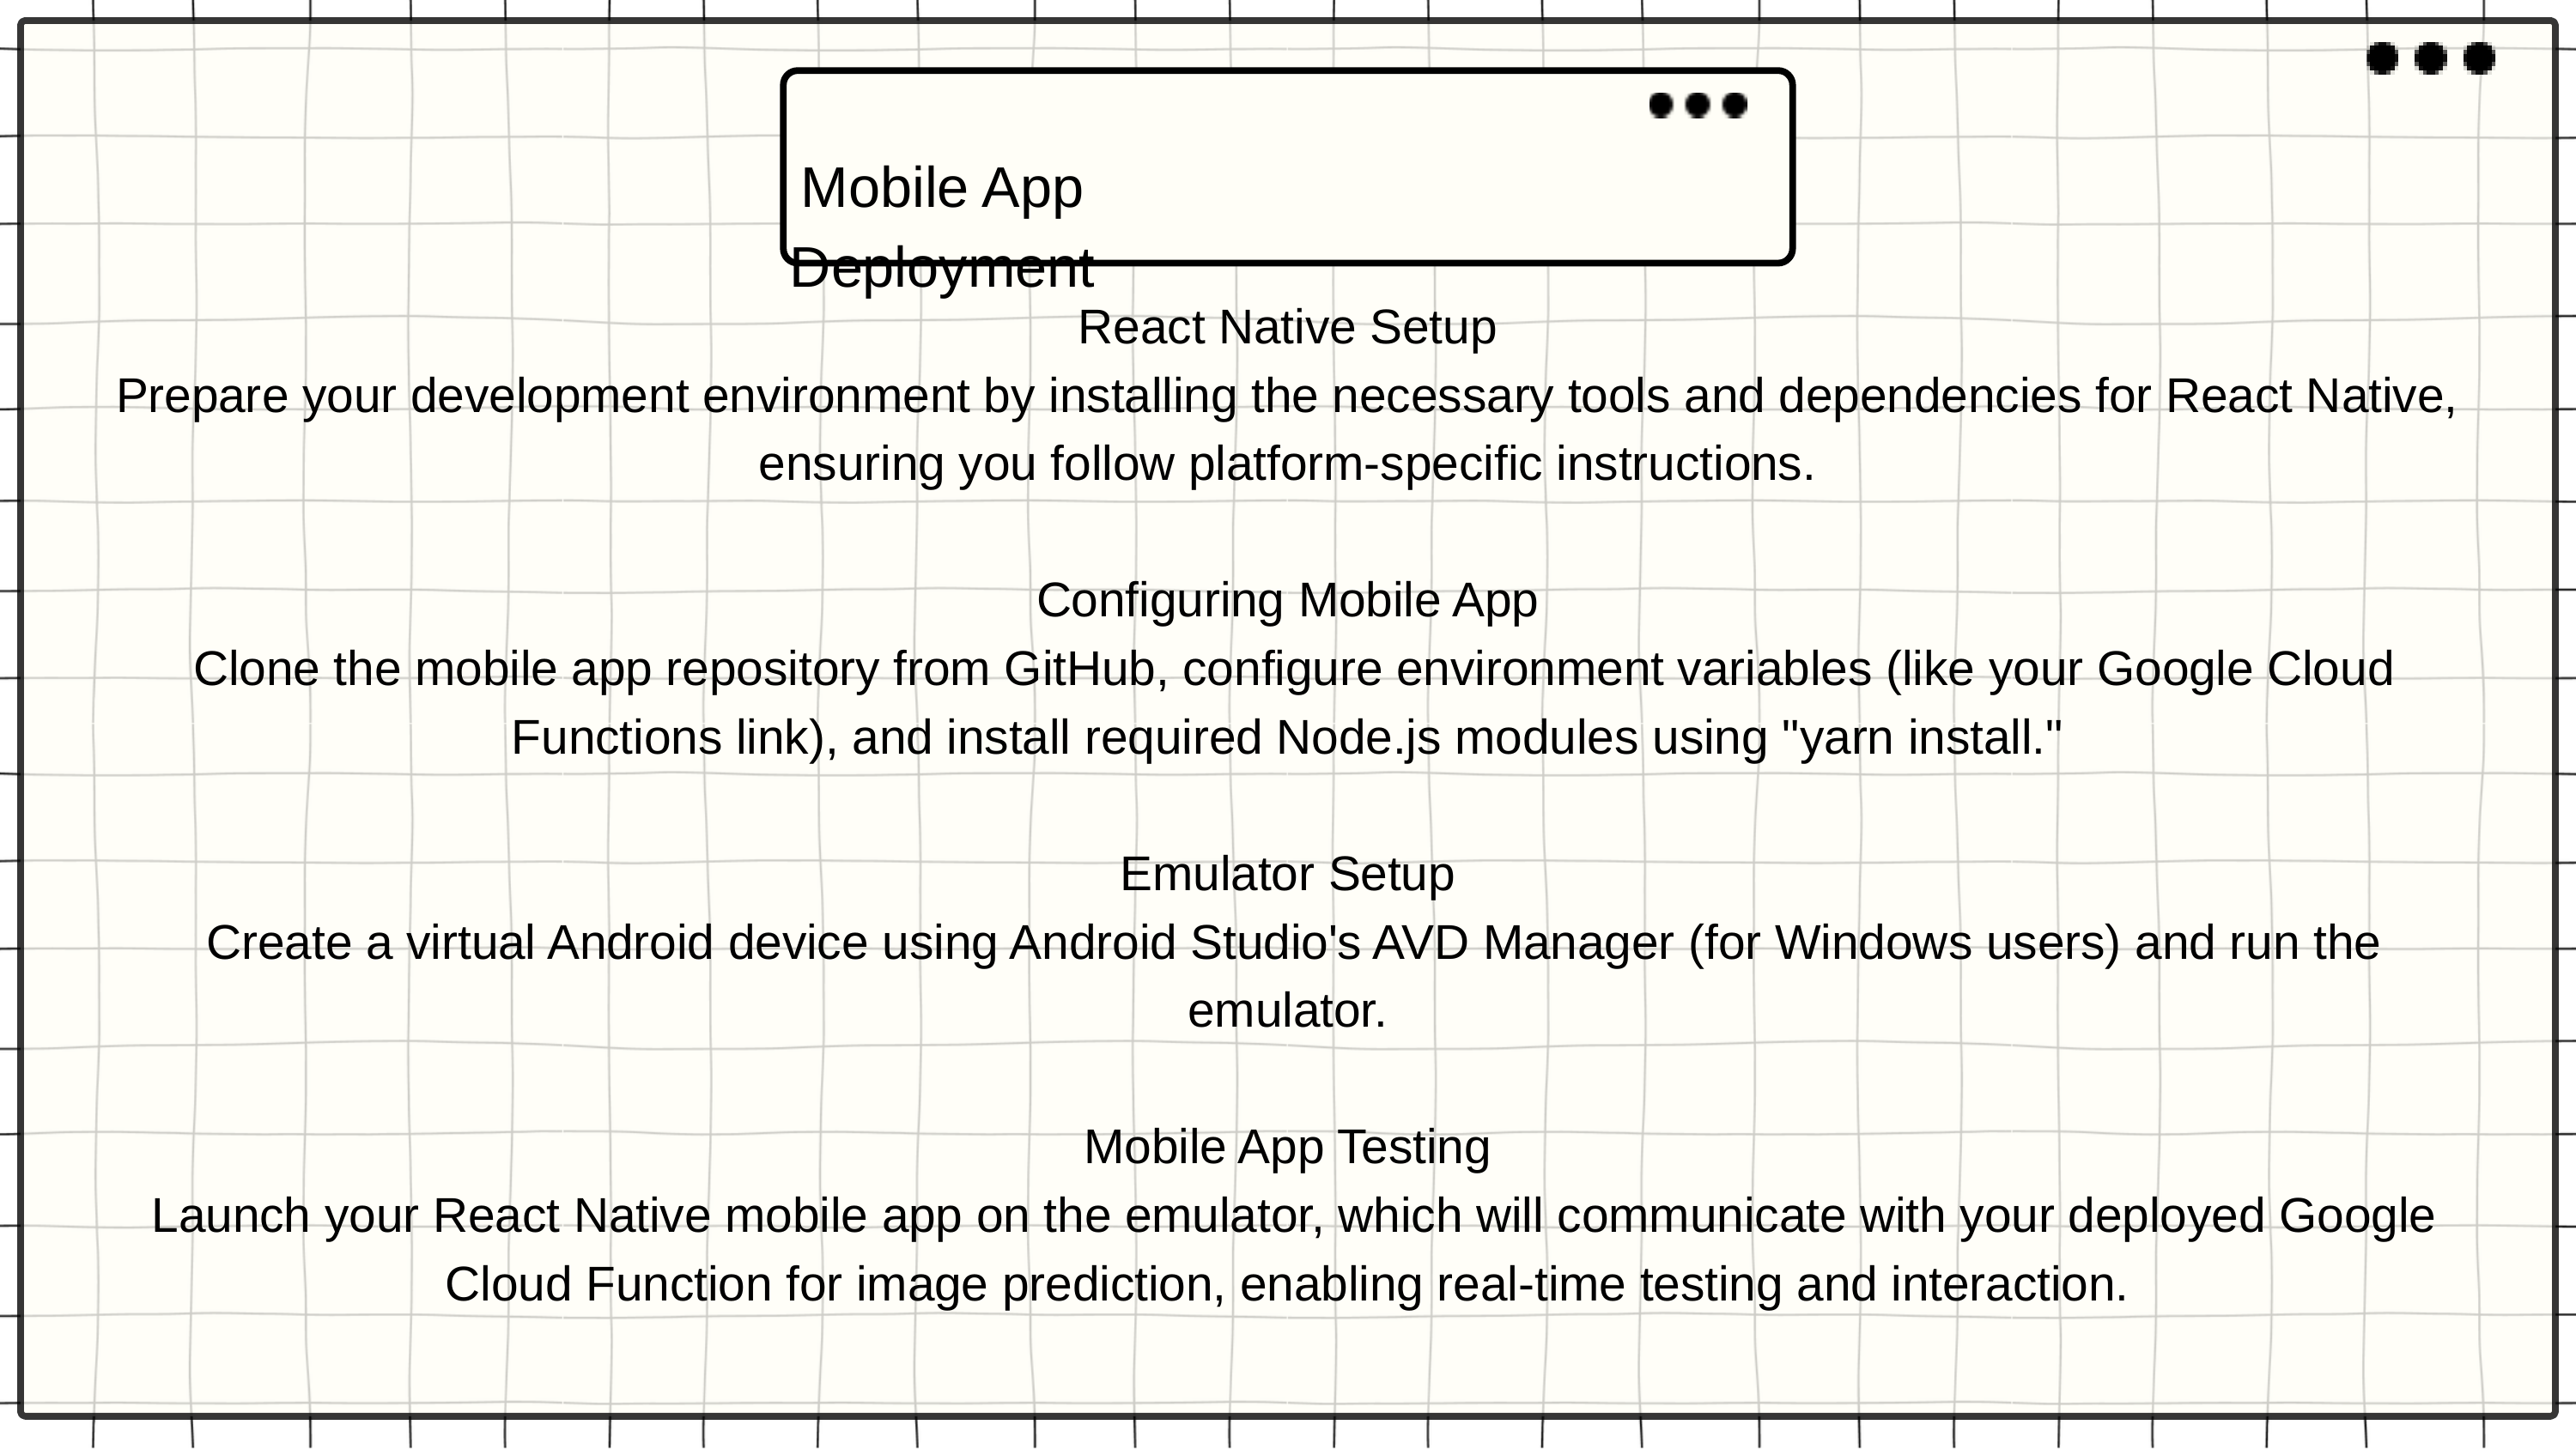

Mobile App Deployment

React Native Setup
Prepare your development environment by installing the necessary tools and dependencies for React Native, ensuring you follow platform-specific instructions.

Configuring Mobile App
 Clone the mobile app repository from GitHub, configure environment variables (like your Google Cloud Functions link), and install required Node.js modules using "yarn install."

Emulator Setup
 Create a virtual Android device using Android Studio's AVD Manager (for Windows users) and run the emulator.

Mobile App Testing
 Launch your React Native mobile app on the emulator, which will communicate with your deployed Google Cloud Function for image prediction, enabling real-time testing and interaction.